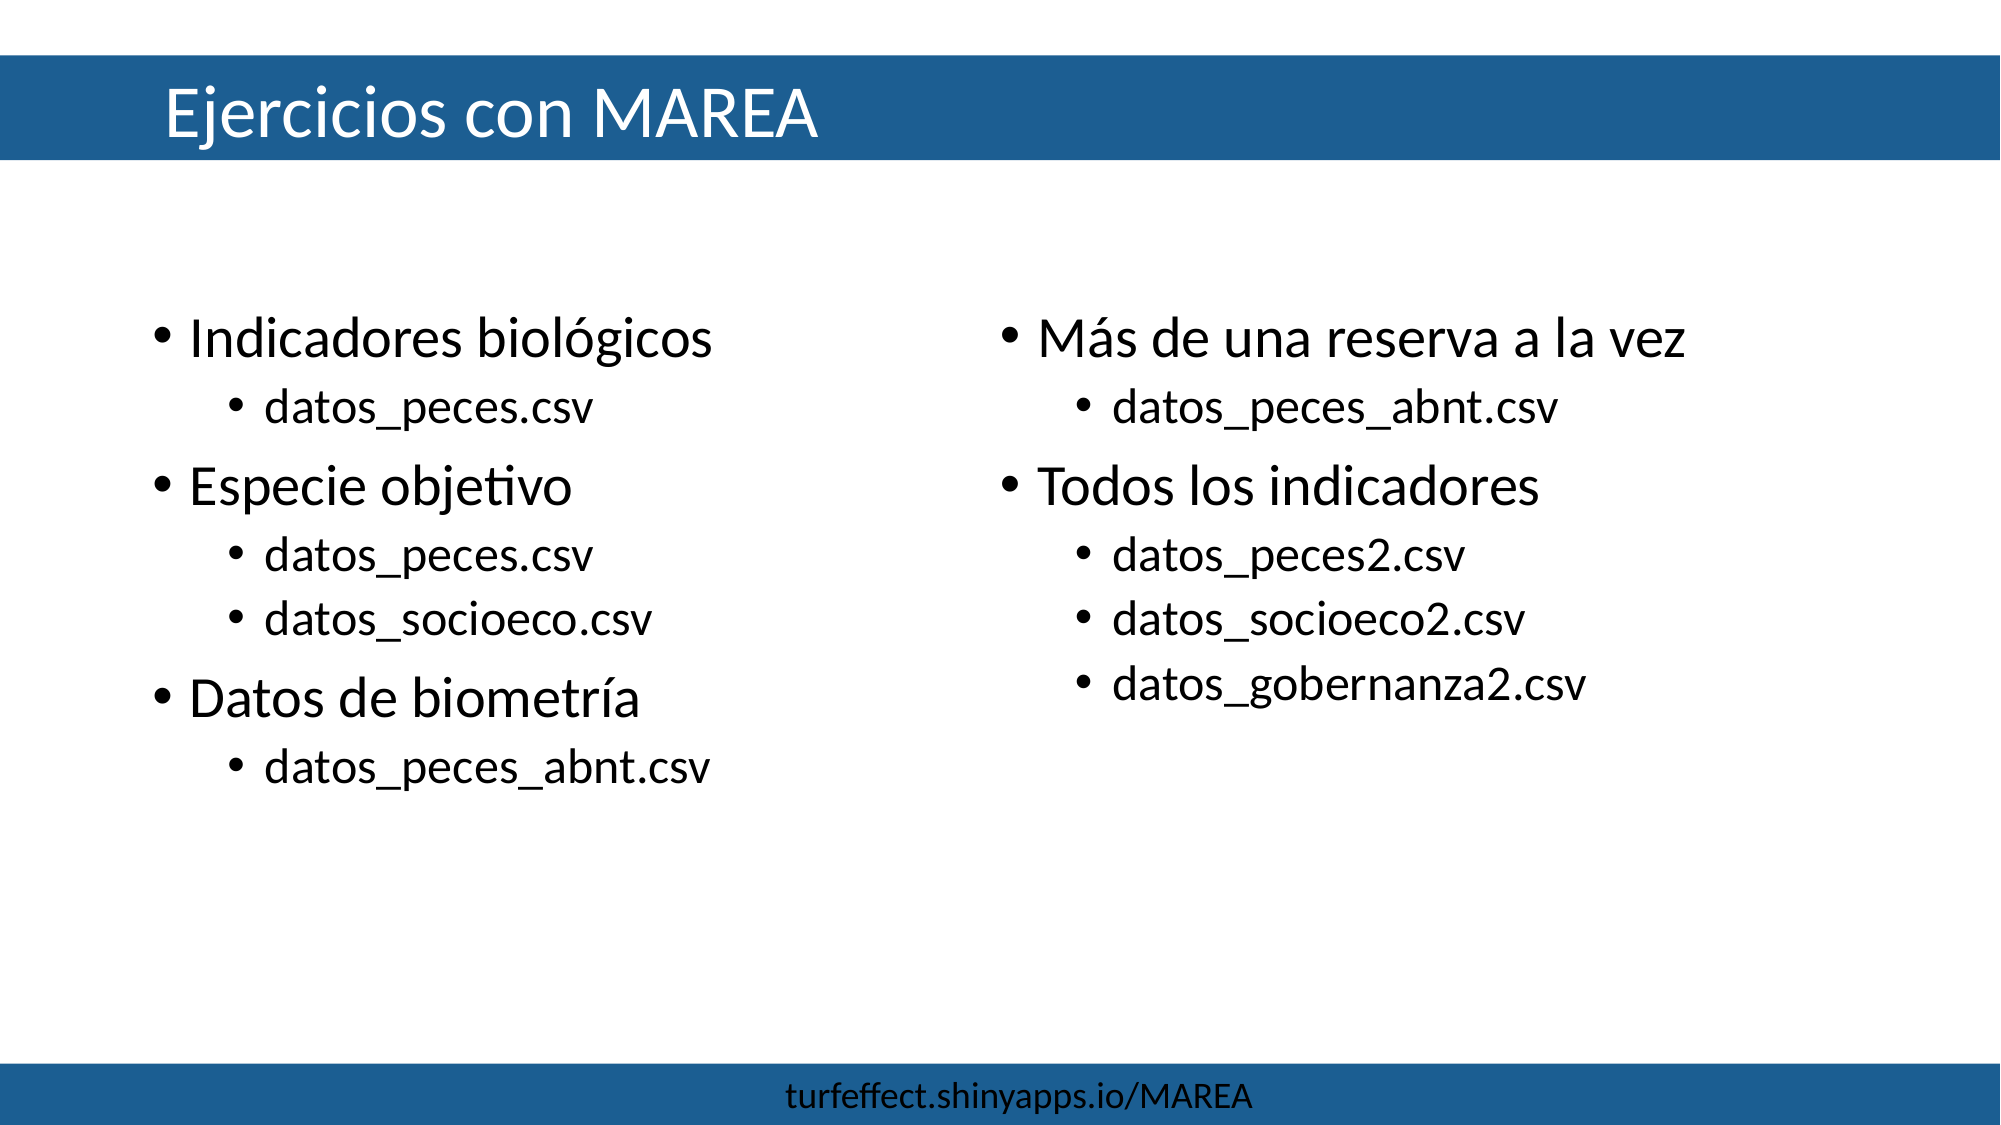

Ejercicios con MAREA
Indicadores biológicos
datos_peces.csv
Especie objetivo
datos_peces.csv
datos_socioeco.csv
Datos de biometría
datos_peces_abnt.csv

Más de una reserva a la vez
datos_peces_abnt.csv
Todos los indicadores
datos_peces2.csv
datos_socioeco2.csv
datos_gobernanza2.csv

turfeffect.shinyapps.io/MAREA